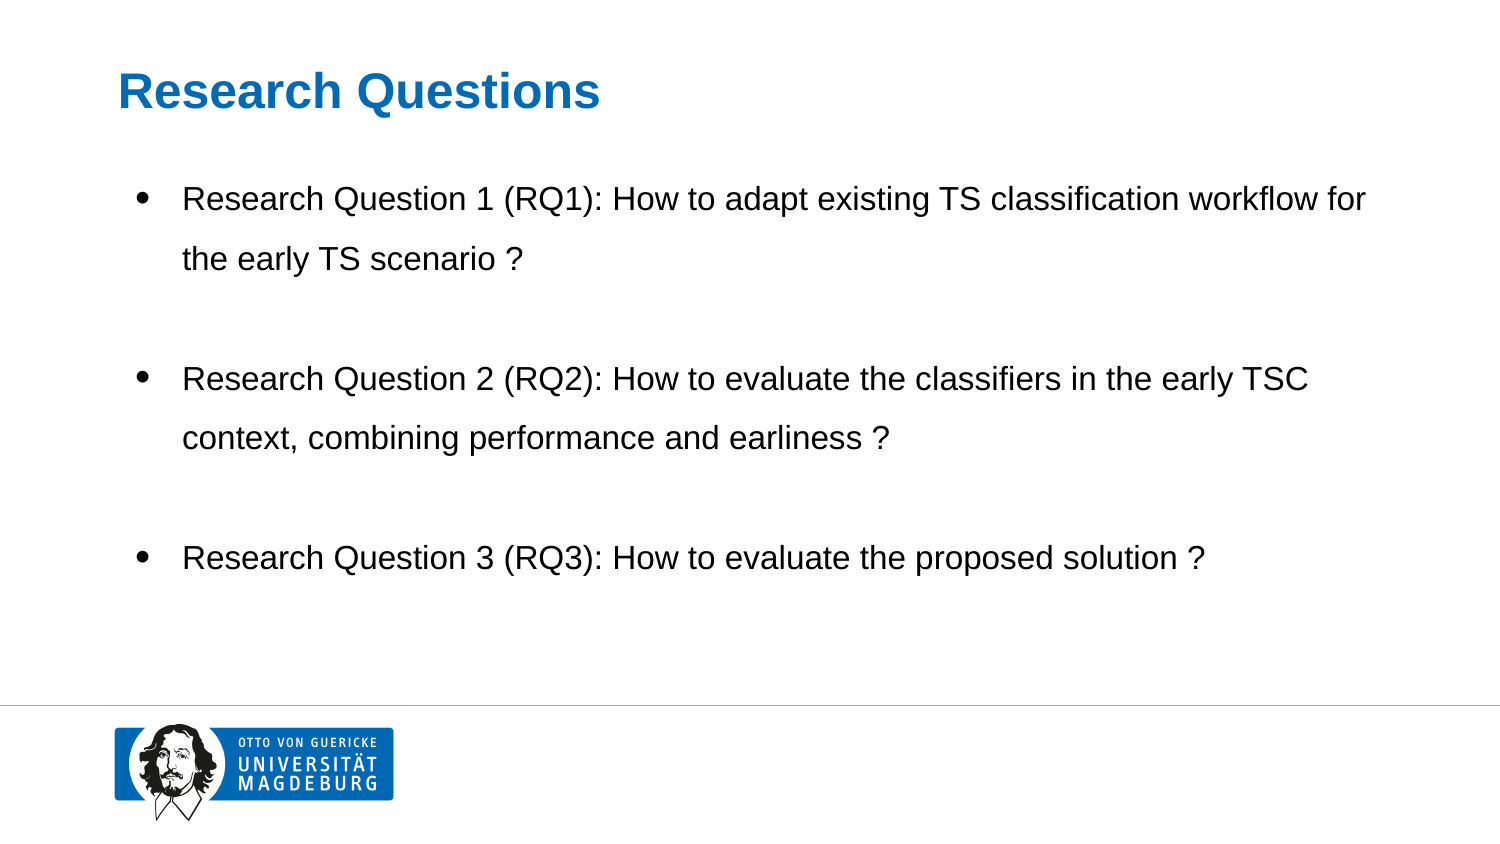

# Research Questions
Research Question 1 (RQ1): How to adapt existing TS classification workflow for the early TS scenario ?

Research Question 2 (RQ2): How to evaluate the classifiers in the early TSC context, combining performance and earliness ?

Research Question 3 (RQ3): How to evaluate the proposed solution ?